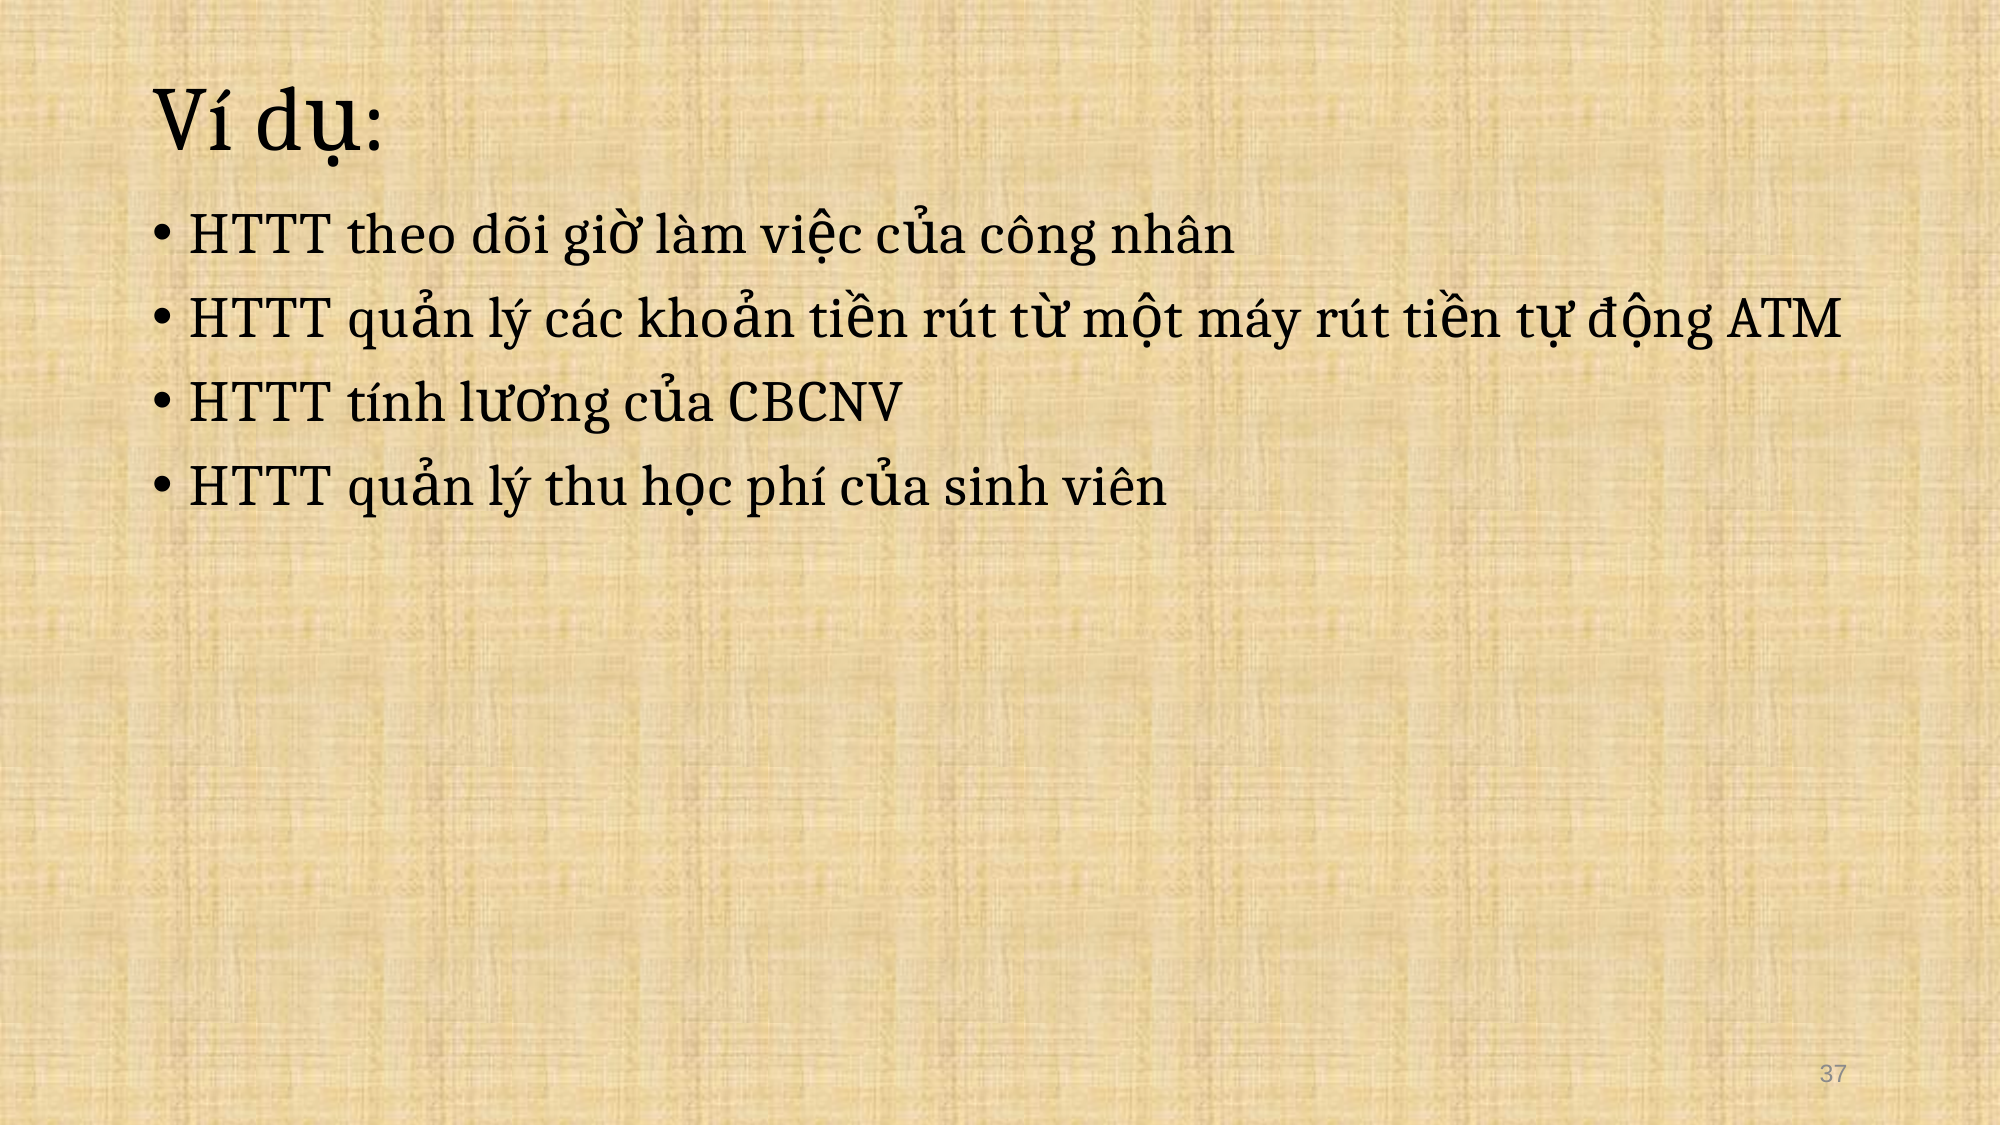

# Ví dụ:
HTTT theo dõi giờ làm việc của công nhân
HTTT quản lý các khoản tiền rút từ một máy rút tiền tự động ATM
HTTT tính lương của CBCNV
HTTT quản lý thu học phí của sinh viên
37